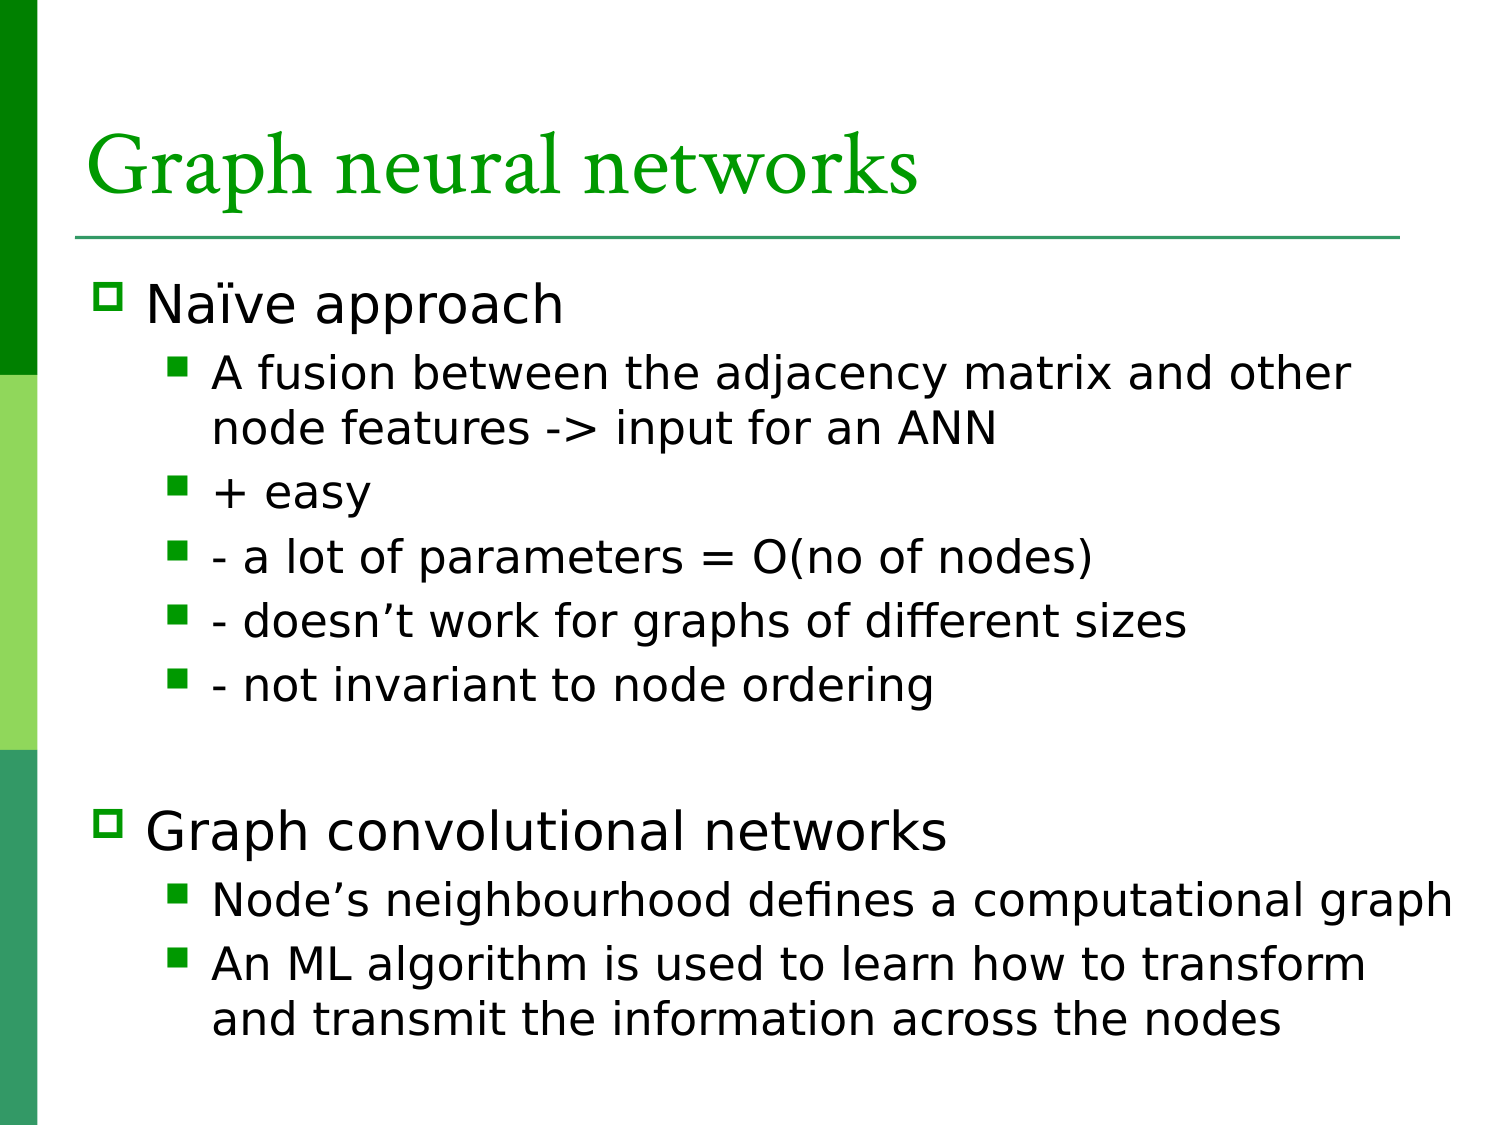

# Graph neural networks
Naïve approach
A fusion between the adjacency matrix and other node features -> input for an ANN
+ easy
- a lot of parameters = O(no of nodes)
- doesn’t work for graphs of different sizes
- not invariant to node ordering

Graph convolutional networks
Node’s neighbourhood defines a computational graph
An ML algorithm is used to learn how to transform and transmit the information across the nodes